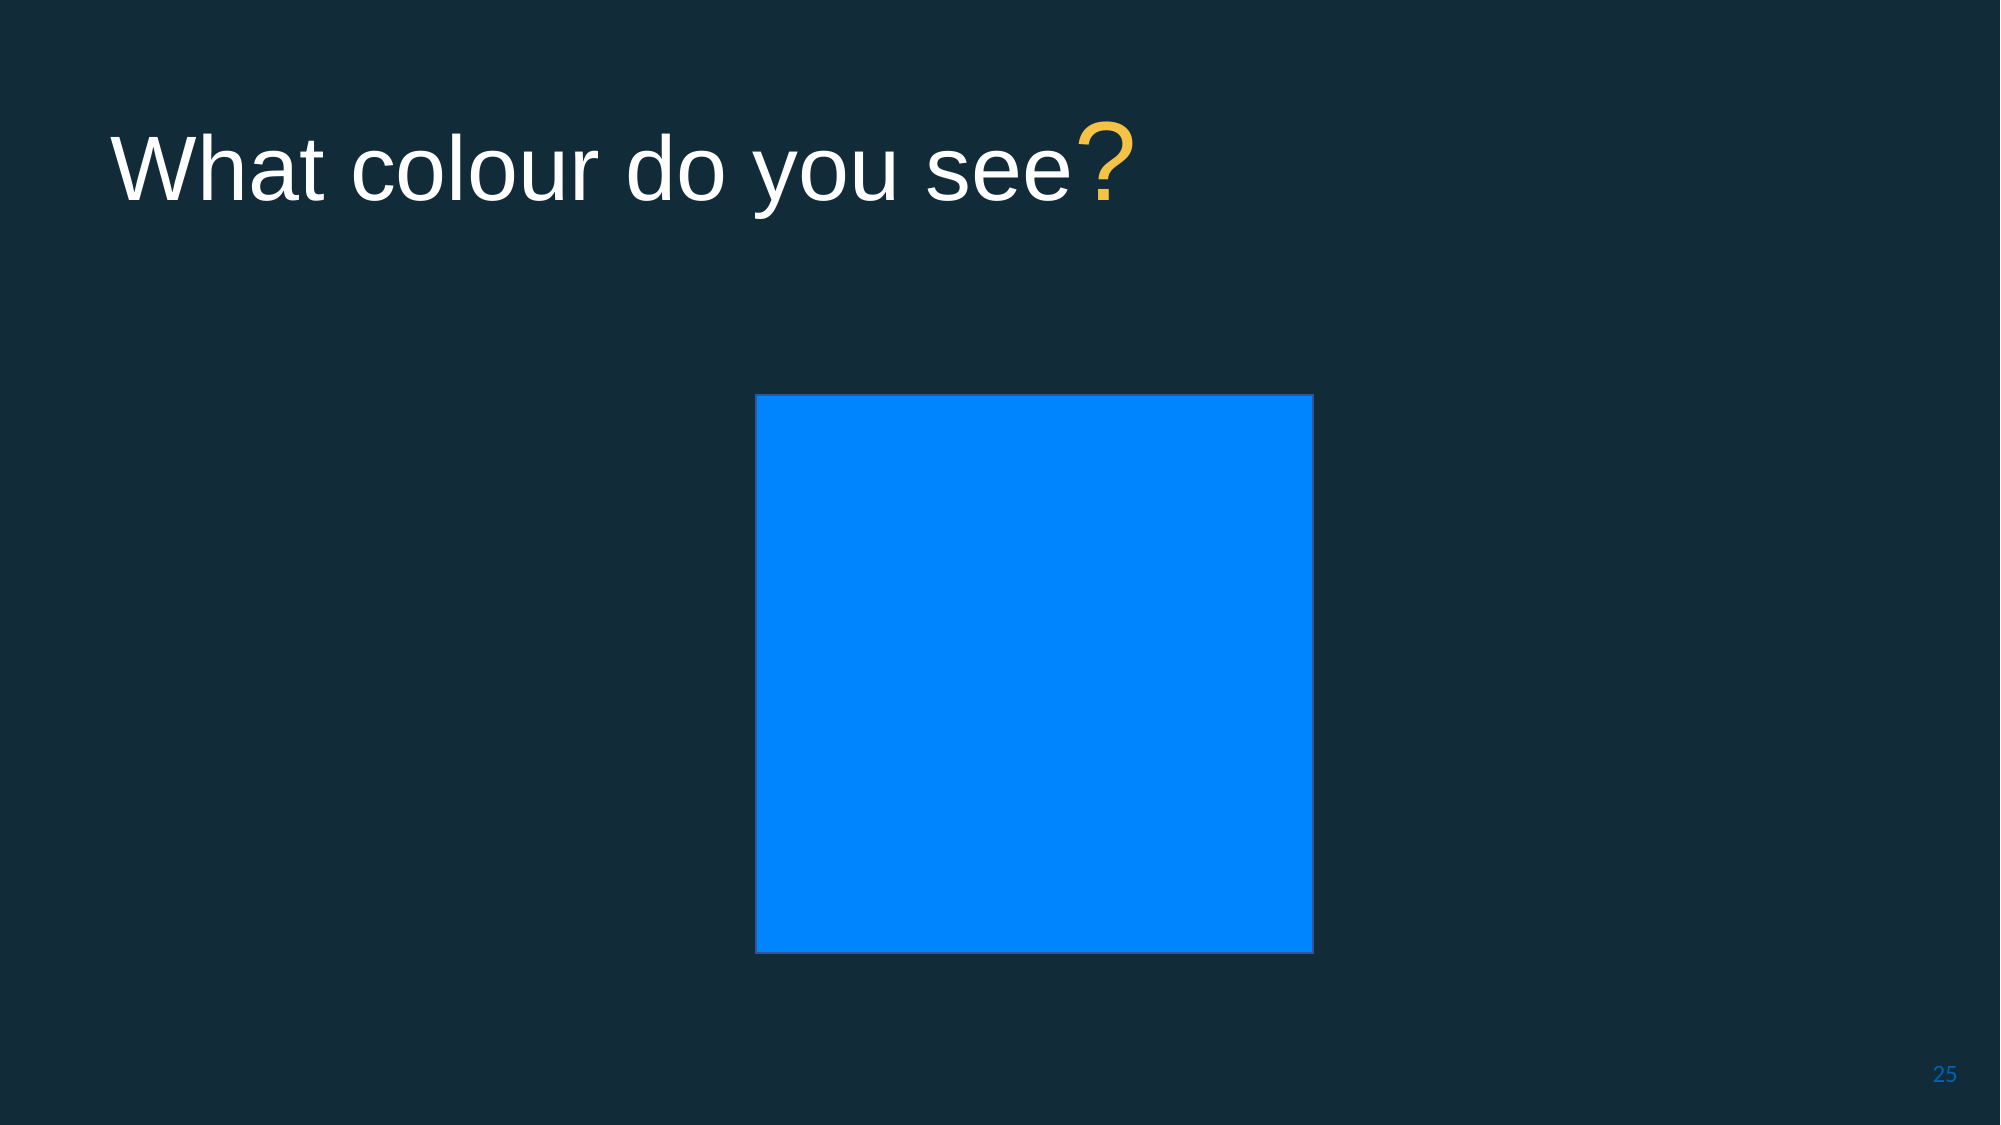

# What colour do you see?

25